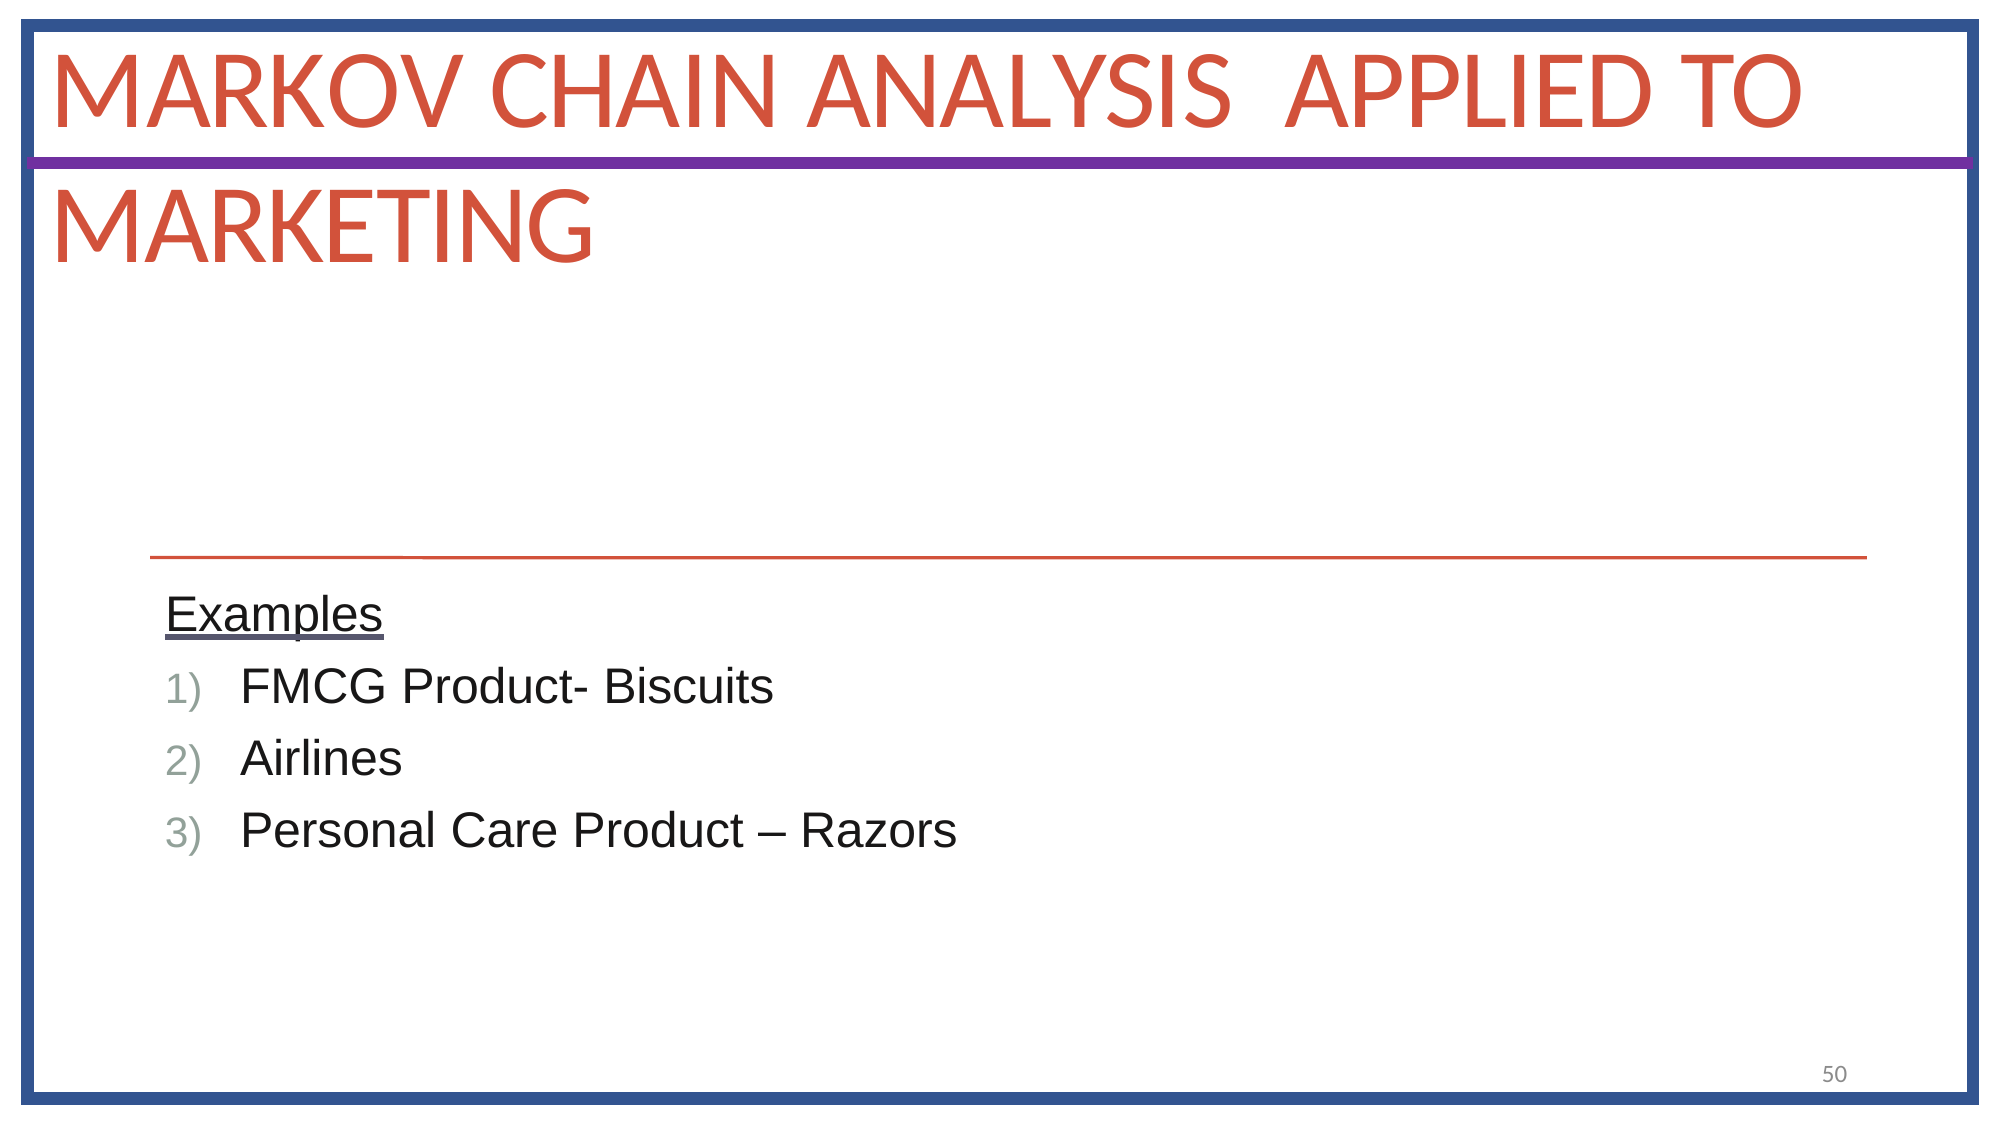

10
# MARKOV CHAIN ANALYSIS  APPLIED TO MARKETING
08-10-2016

Examples
FMCG Product- Biscuits
Airlines
Personal Care Product – Razors
50